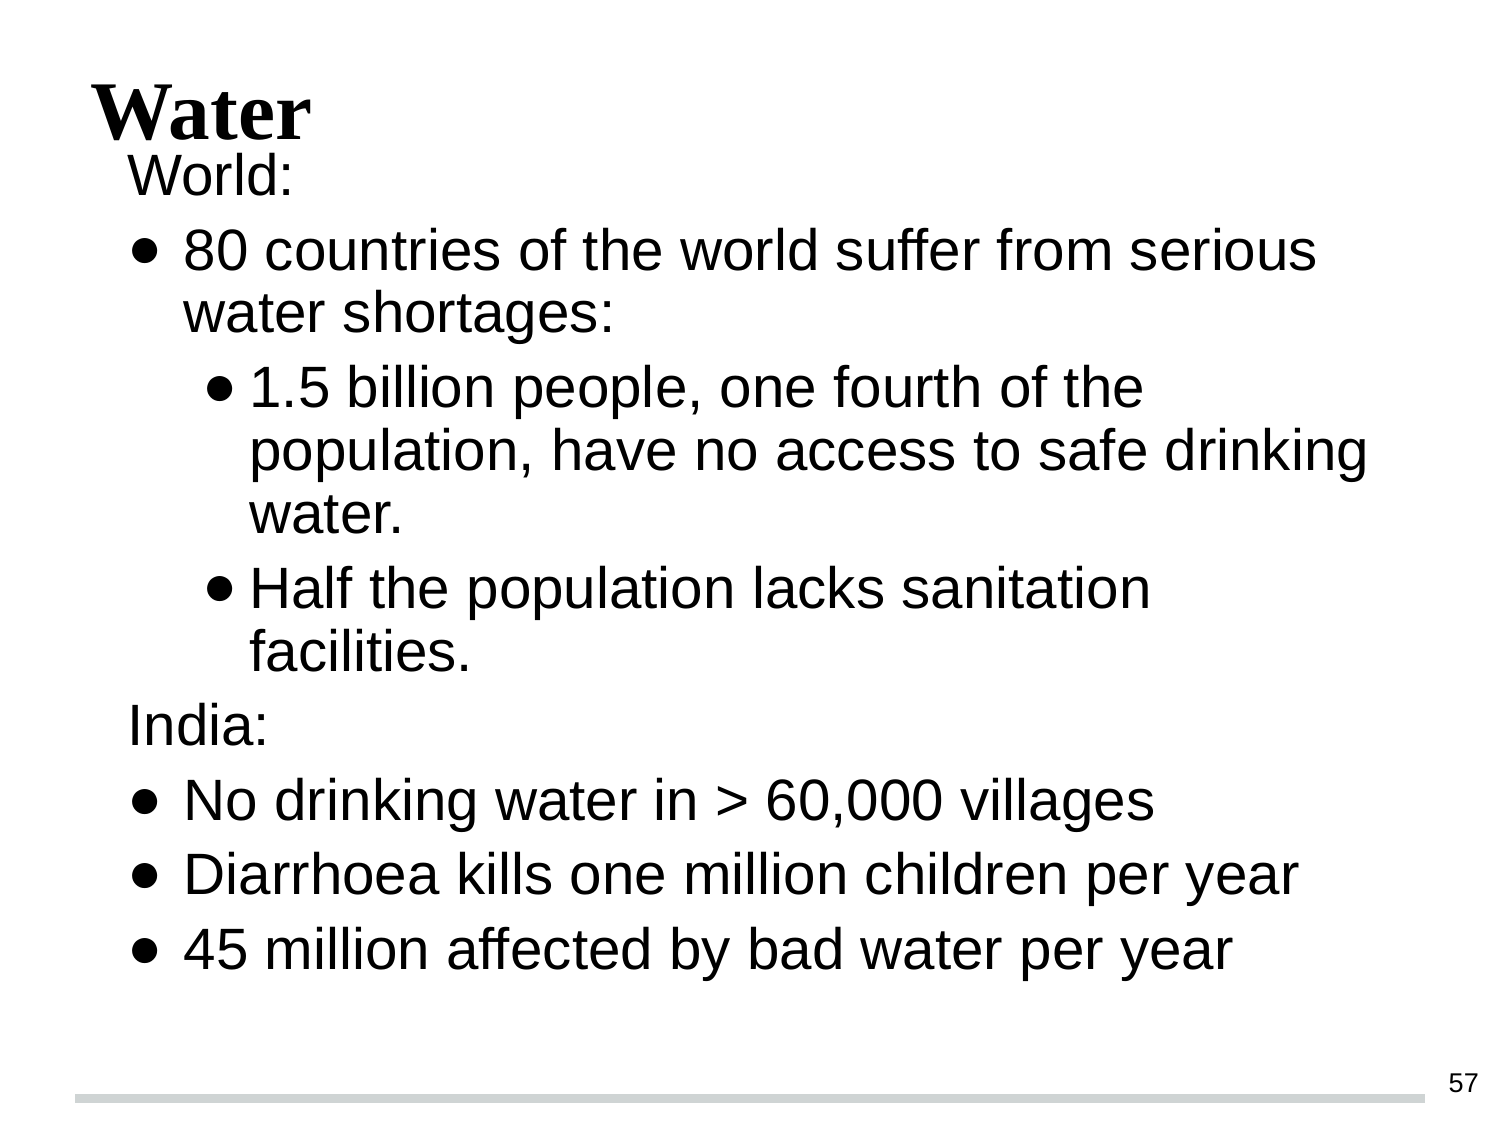

# Water
World:
80 countries of the world suffer from serious water shortages:
1.5 billion people, one fourth of the population, have no access to safe drinking water.
Half the population lacks sanitation facilities.
India:
No drinking water in > 60,000 villages
Diarrhoea kills one million children per year
45 million affected by bad water per year

57